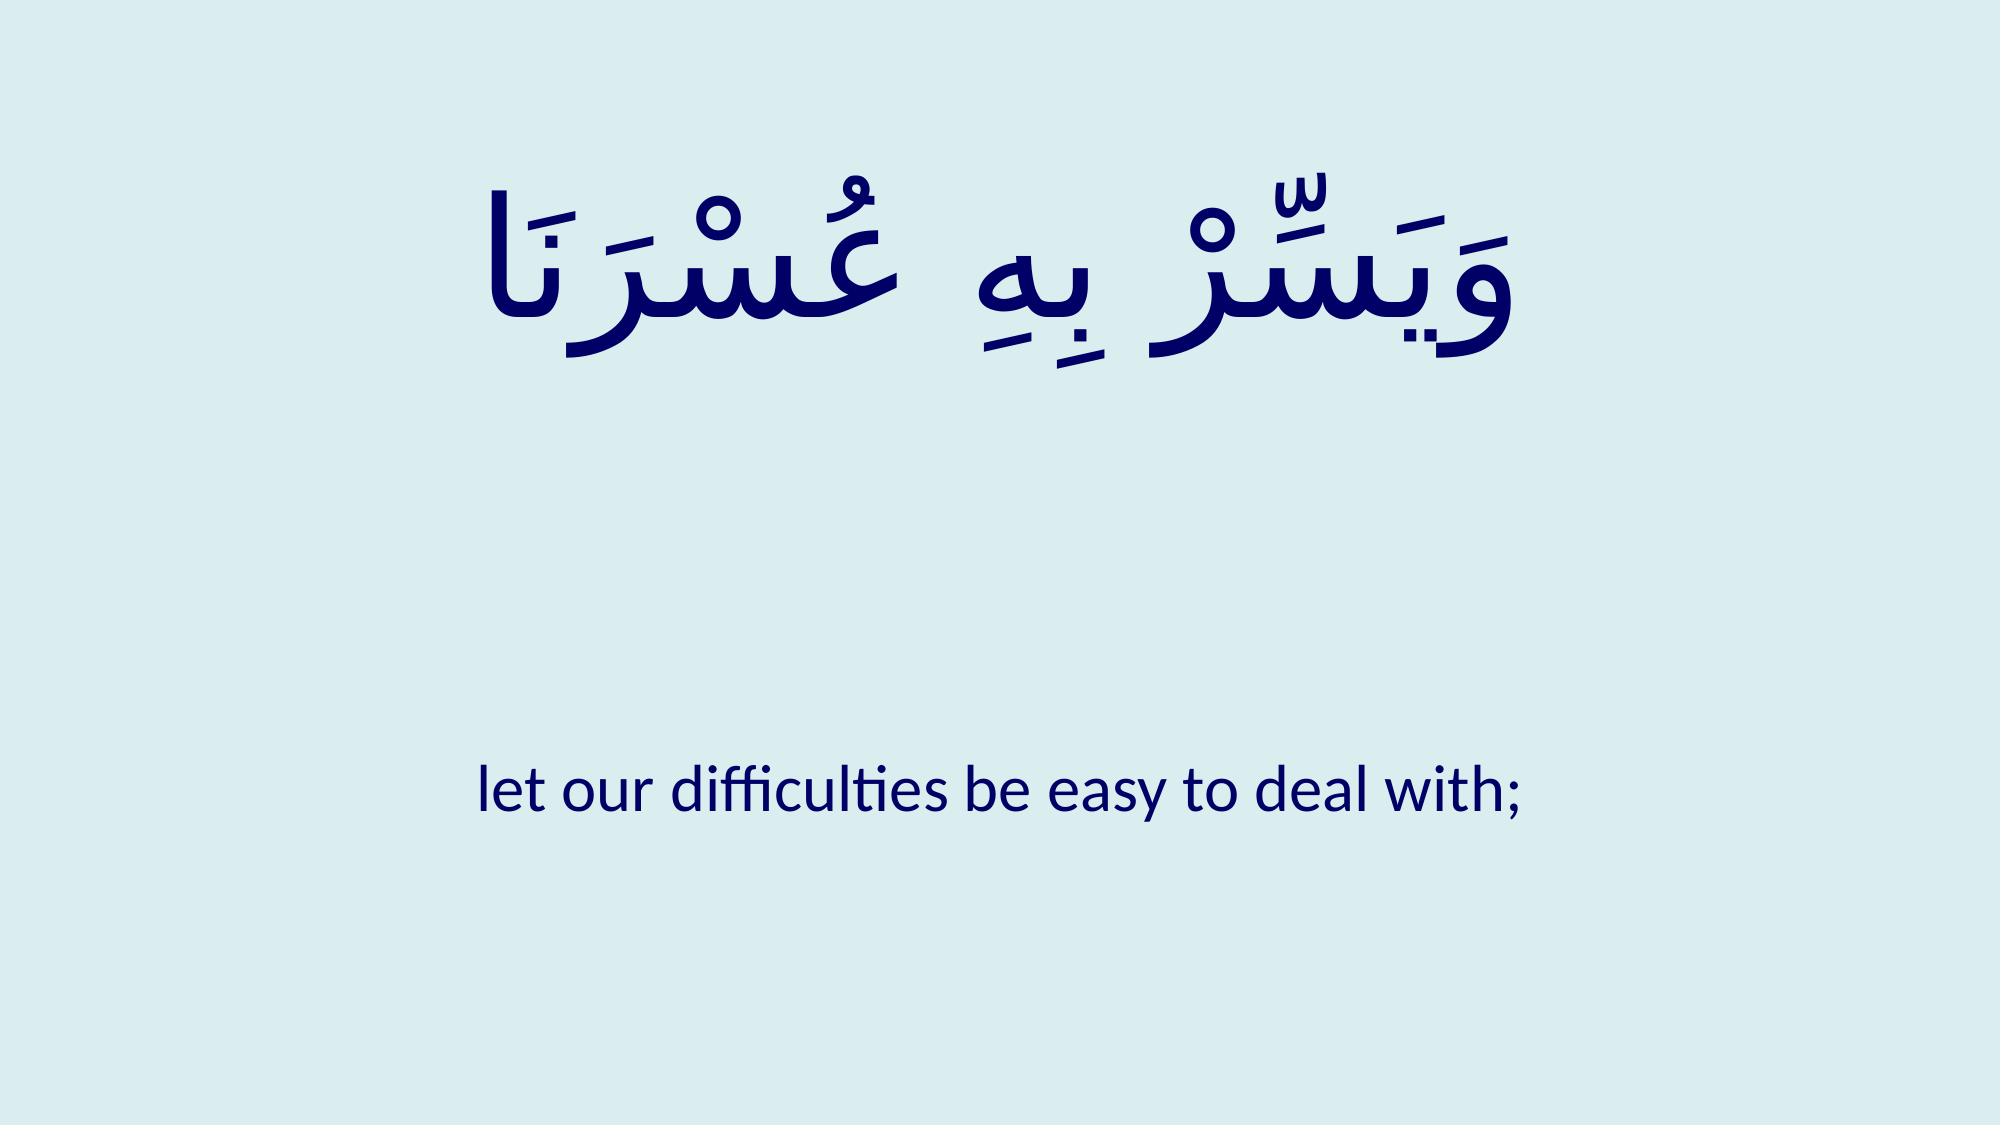

# وَيَسِّرْ بِهِ عُسْرَنَا
let our difficulties be easy to deal with;